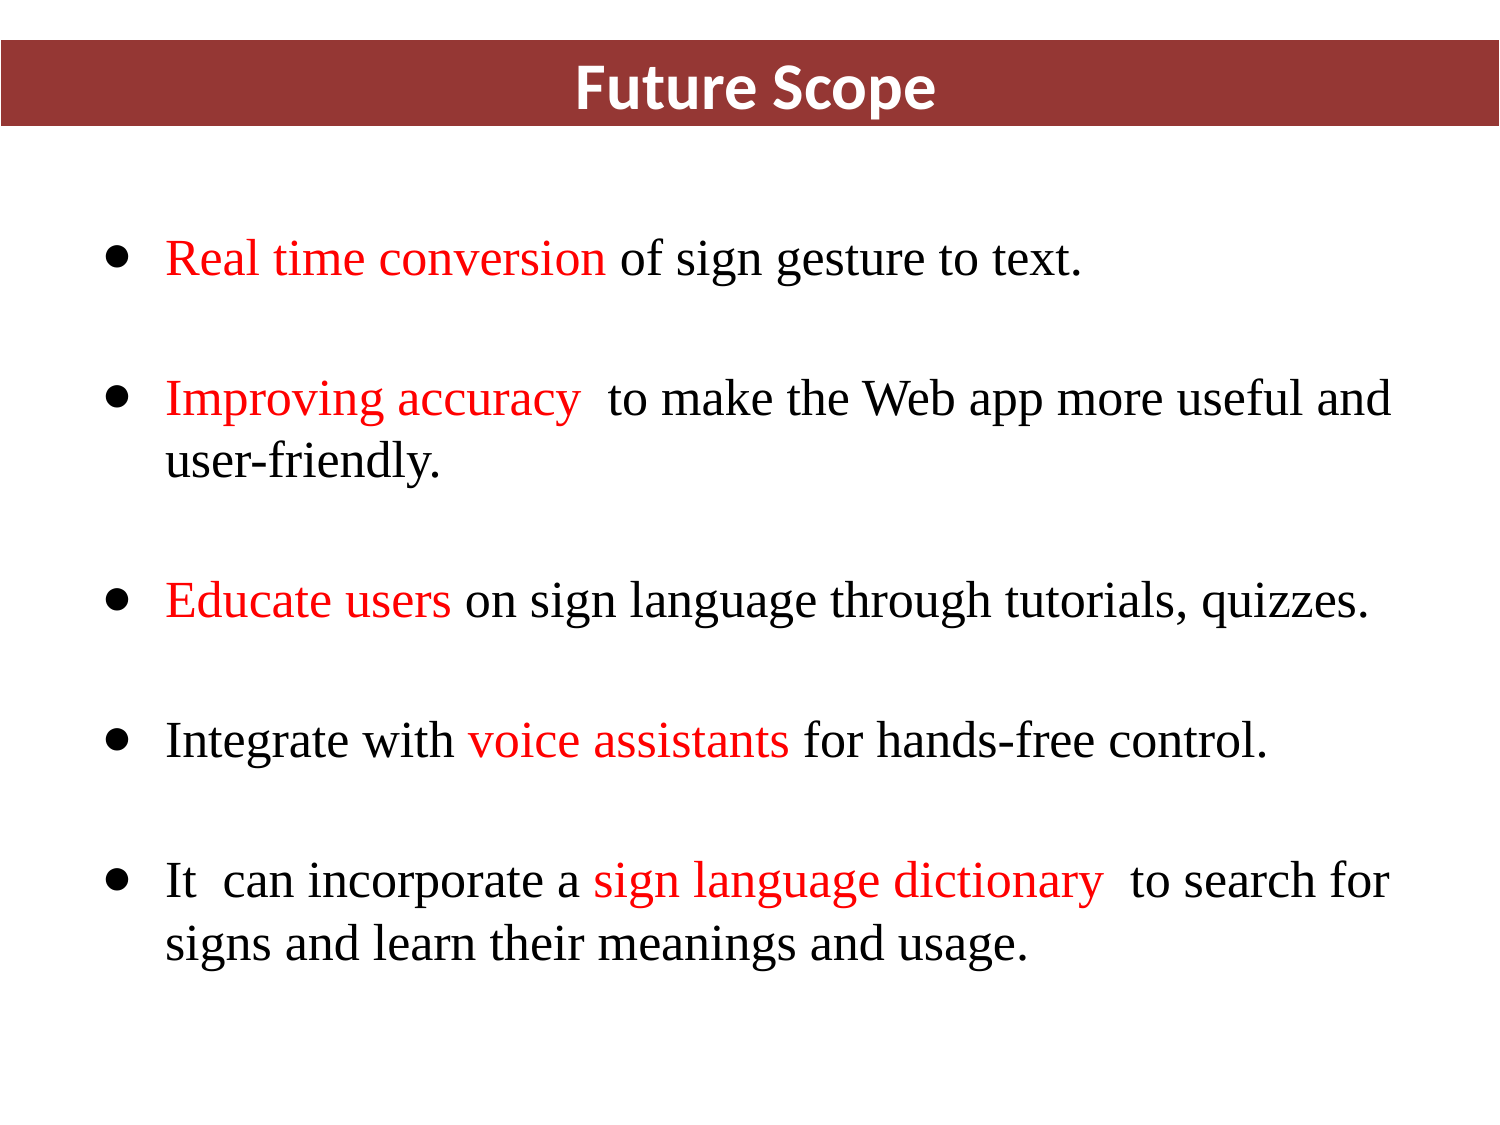

Future Scope

Real time conversion of sign gesture to text.

Improving accuracy  to make the Web app more useful and user-friendly.

Educate users on sign language through tutorials, quizzes.

Integrate with voice assistants for hands-free control.

It  can incorporate a sign language dictionary  to search for signs and learn their meanings and usage.